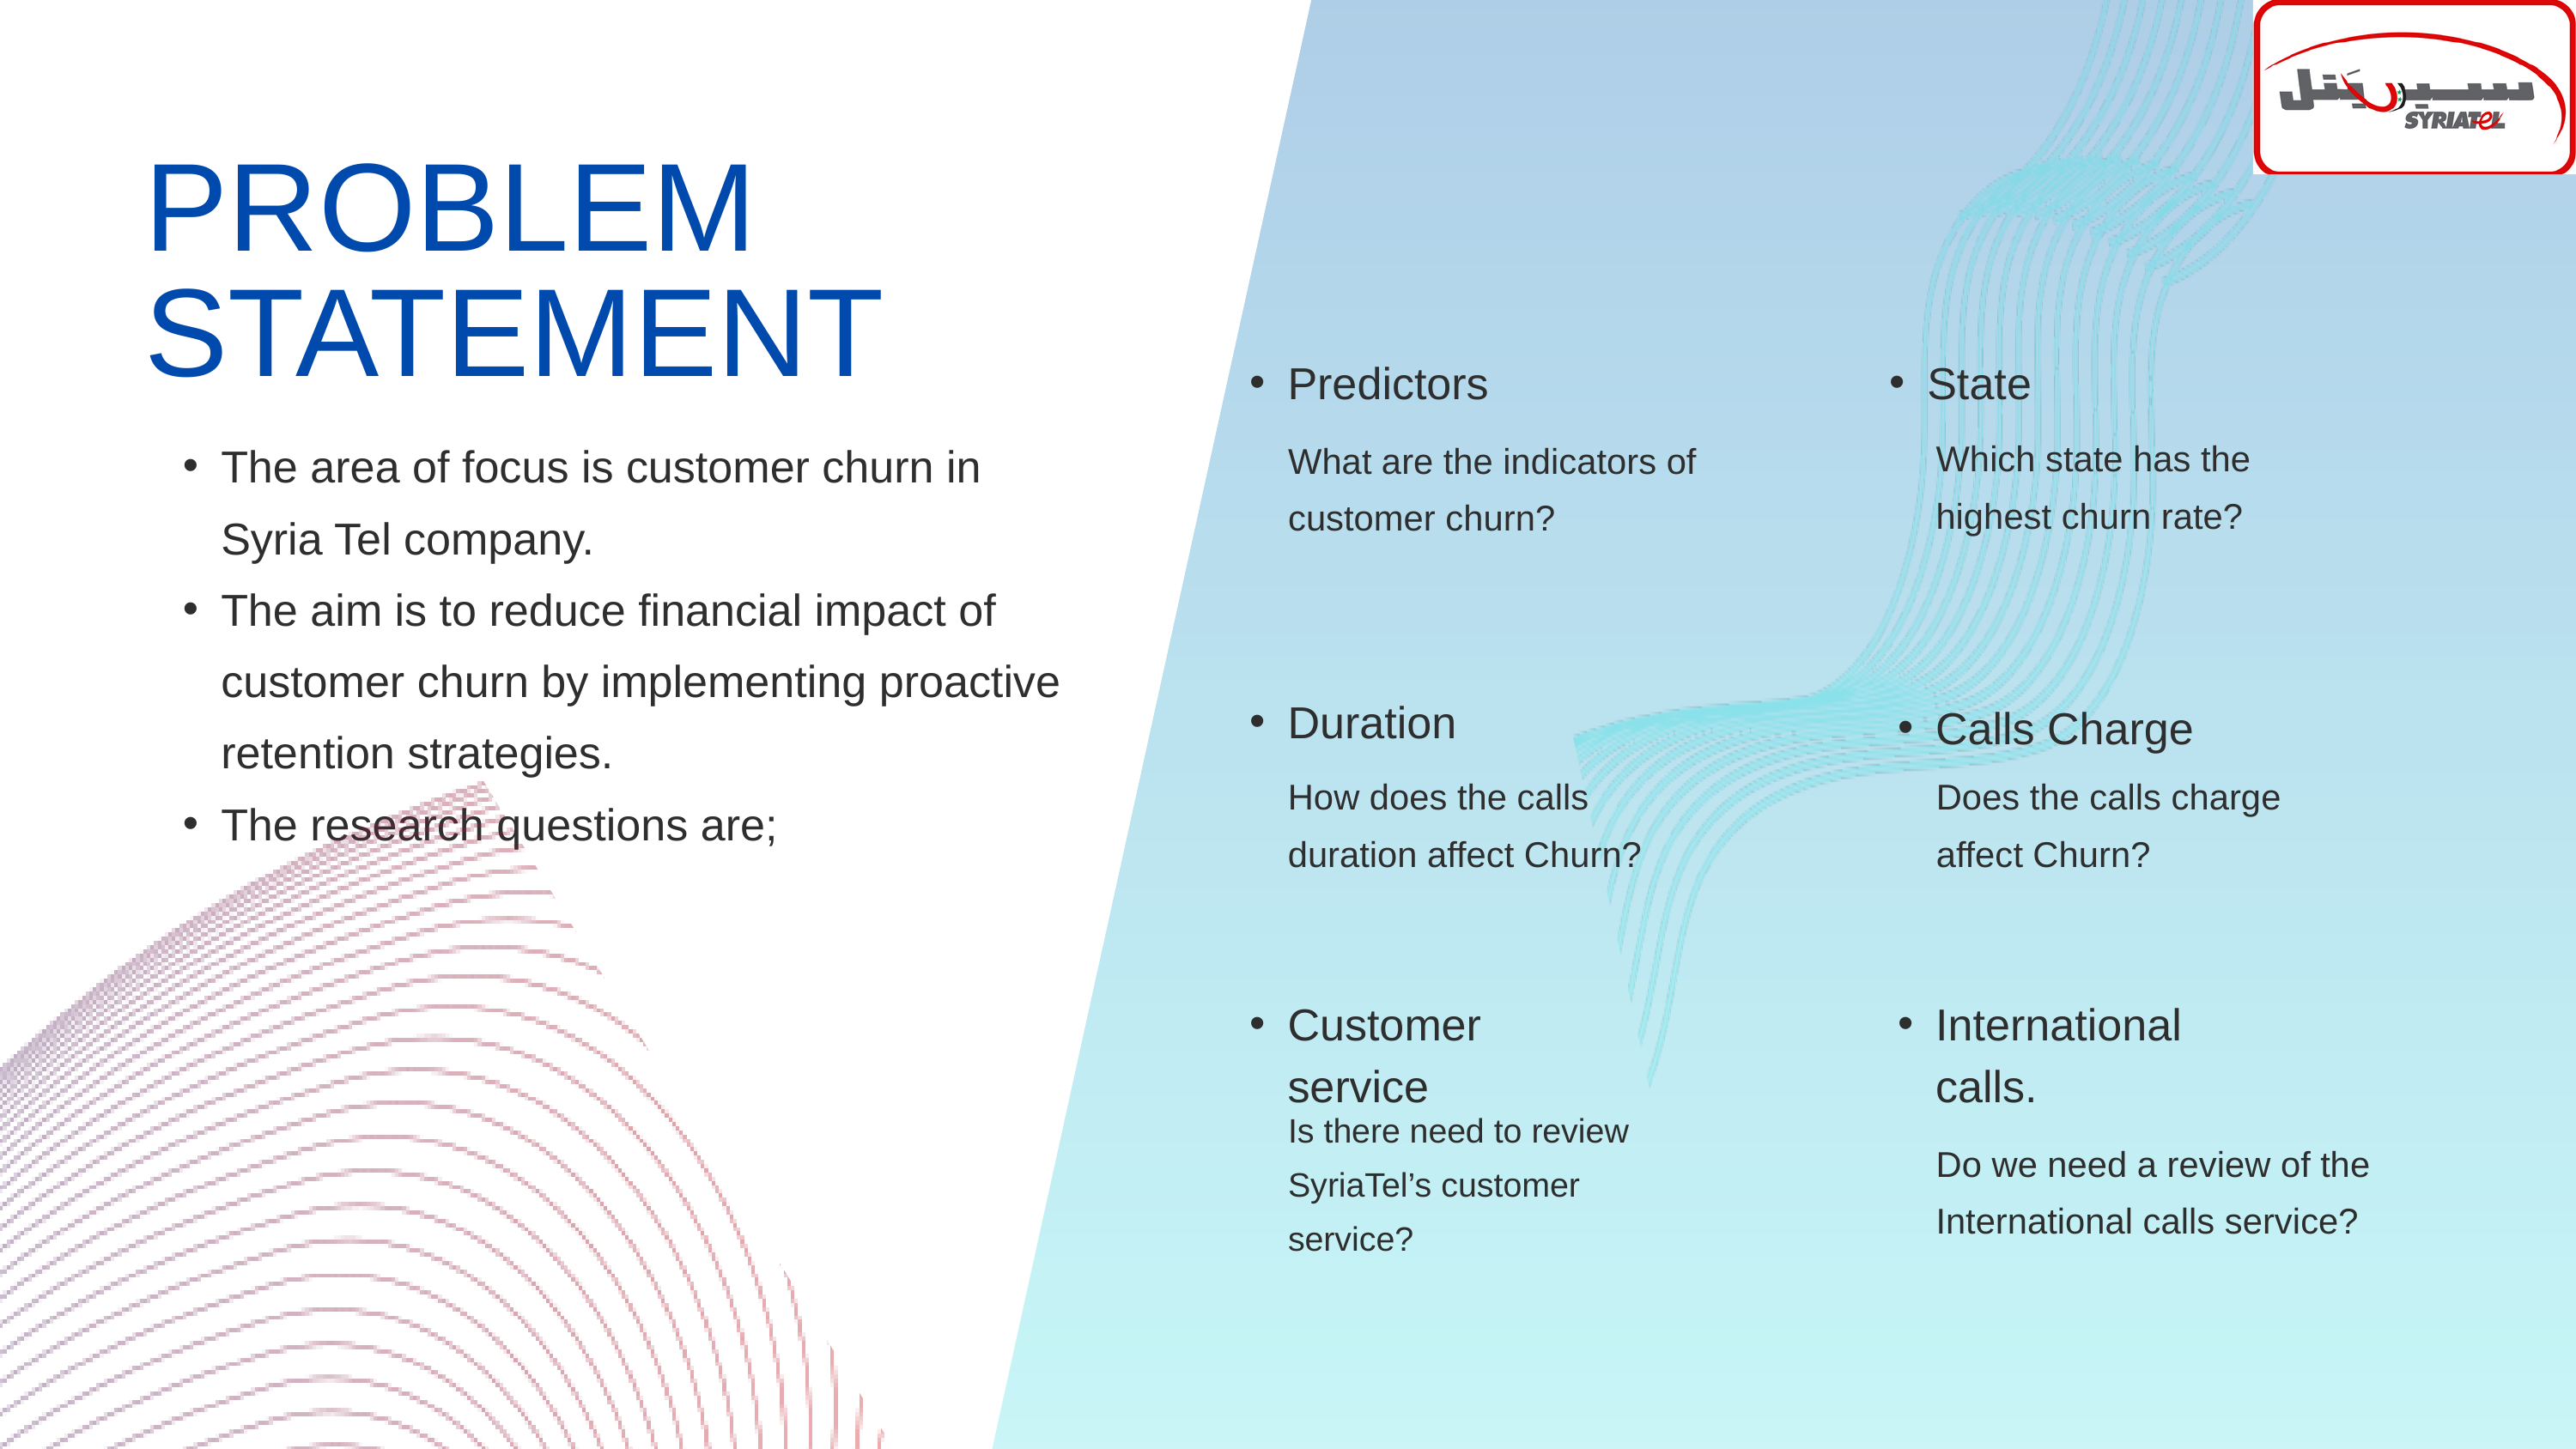

PROBLEM STATEMENT
Predictors
State
The area of focus is customer churn in Syria Tel company.
The aim is to reduce financial impact of customer churn by implementing proactive retention strategies.
The research questions are;
Which state has the highest churn rate?
What are the indicators of customer churn?
Duration
Calls Charge
Does the calls charge affect Churn?
How does the calls duration affect Churn?
Customer service
International calls.

Is there need to review SyriaTel’s customer service?
Do we need a review of the International calls service?